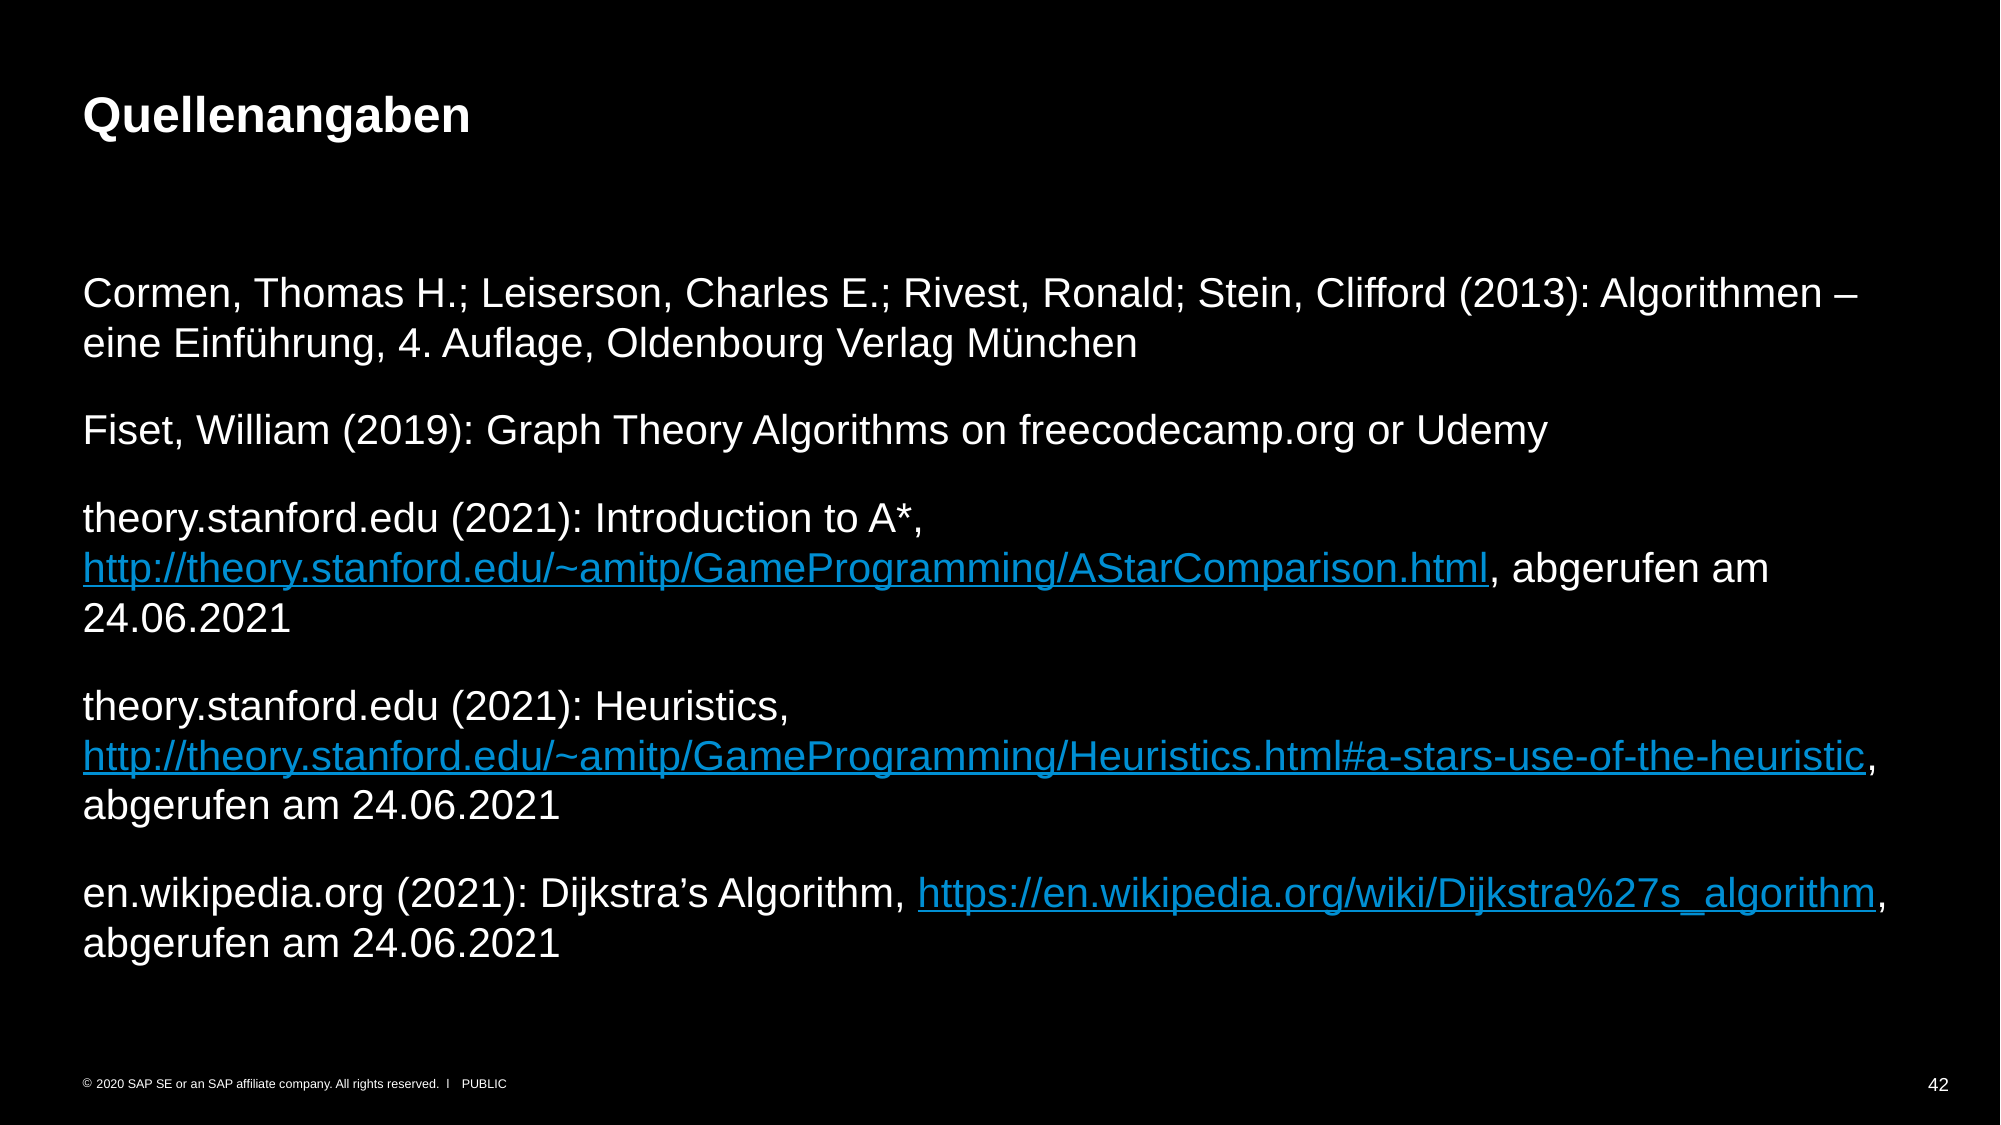

# Quellenangaben
Cormen, Thomas H.; Leiserson, Charles E.; Rivest, Ronald; Stein, Clifford (2013): Algorithmen – eine Einführung, 4. Auflage, Oldenbourg Verlag München
Fiset, William (2019): Graph Theory Algorithms on freecodecamp.org or Udemy
theory.stanford.edu (2021): Introduction to A*, http://theory.stanford.edu/~amitp/GameProgramming/AStarComparison.html, abgerufen am 24.06.2021
theory.stanford.edu (2021): Heuristics, http://theory.stanford.edu/~amitp/GameProgramming/Heuristics.html#a-stars-use-of-the-heuristic, abgerufen am 24.06.2021
en.wikipedia.org (2021): Dijkstra’s Algorithm, https://en.wikipedia.org/wiki/Dijkstra%27s_algorithm, abgerufen am 24.06.2021